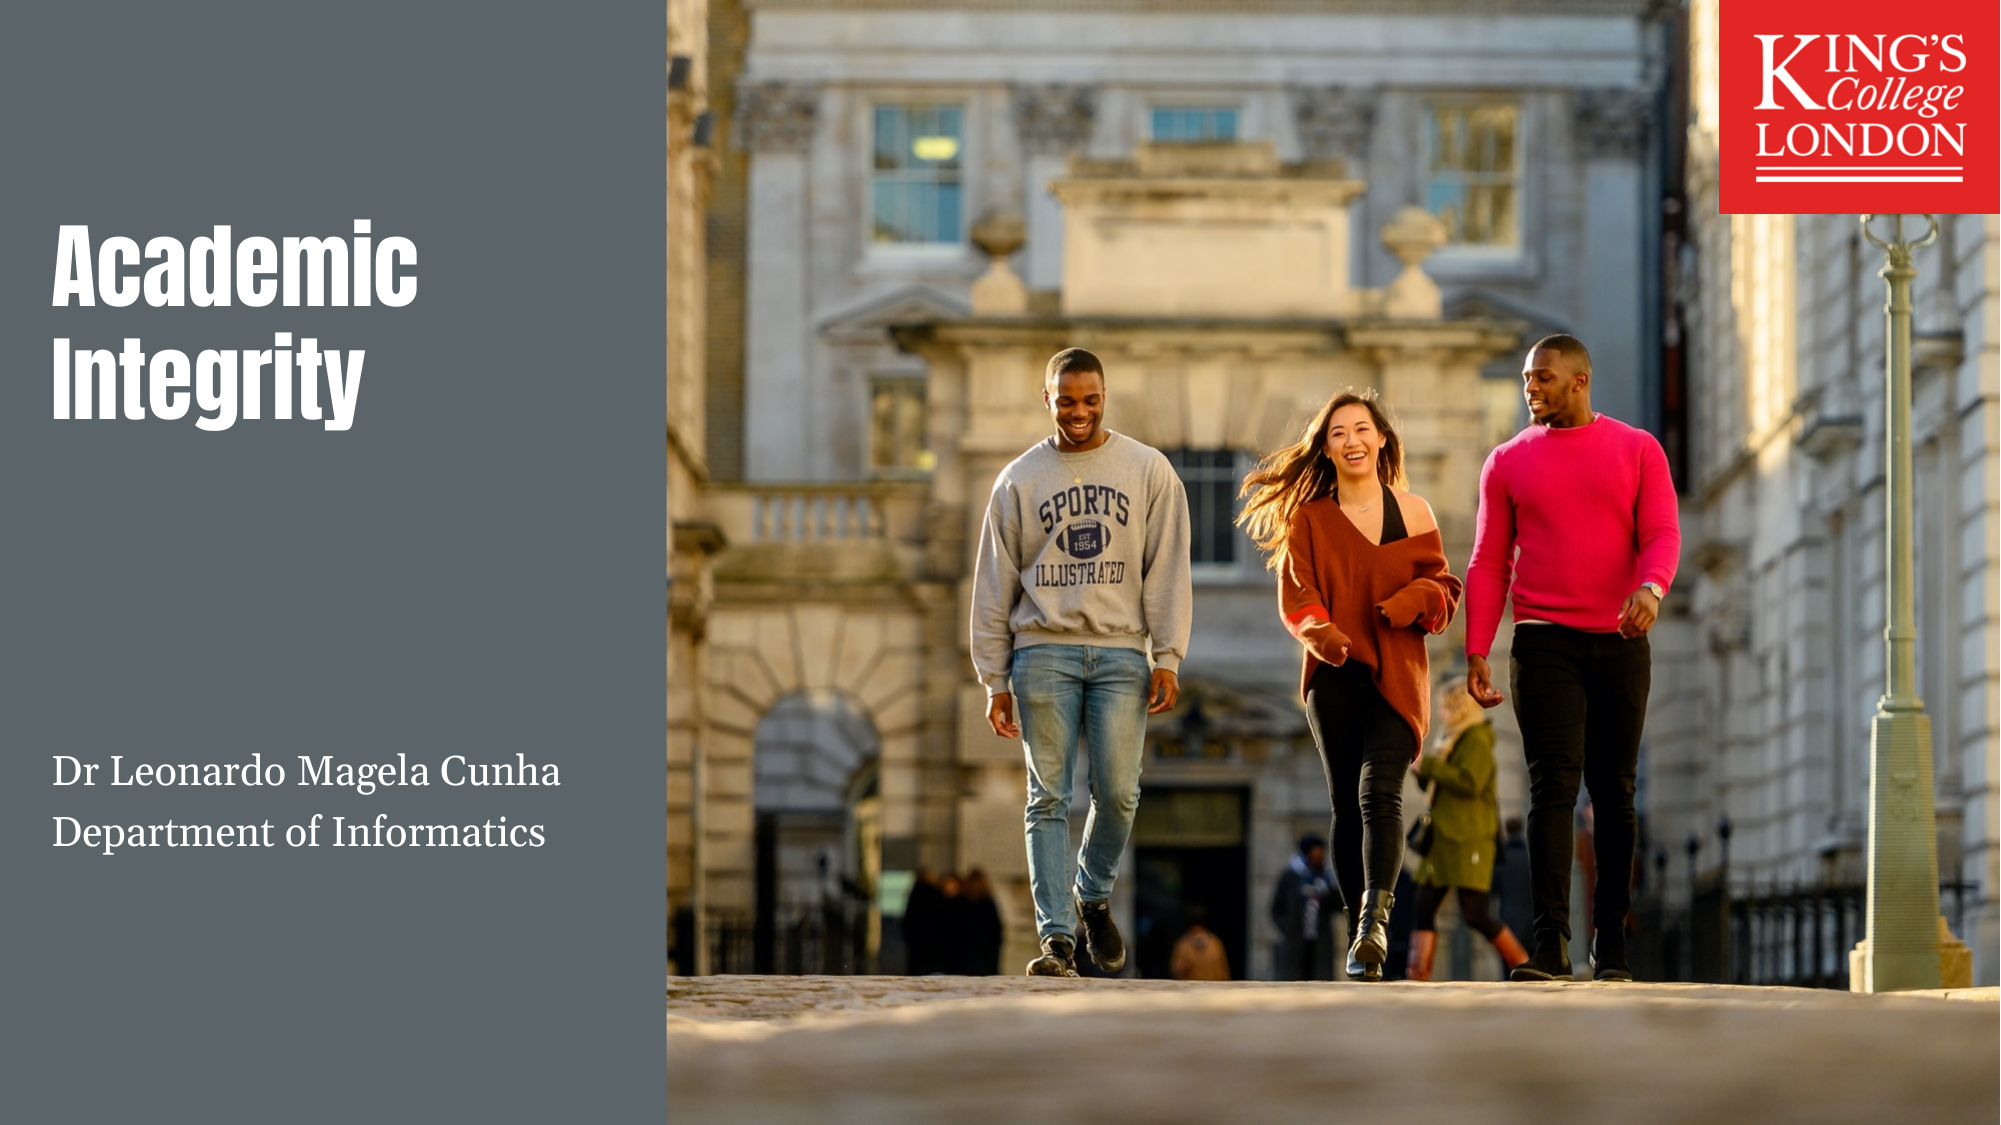

# Academic Integrity
Dr Leonardo Magela Cunha
Department of Informatics